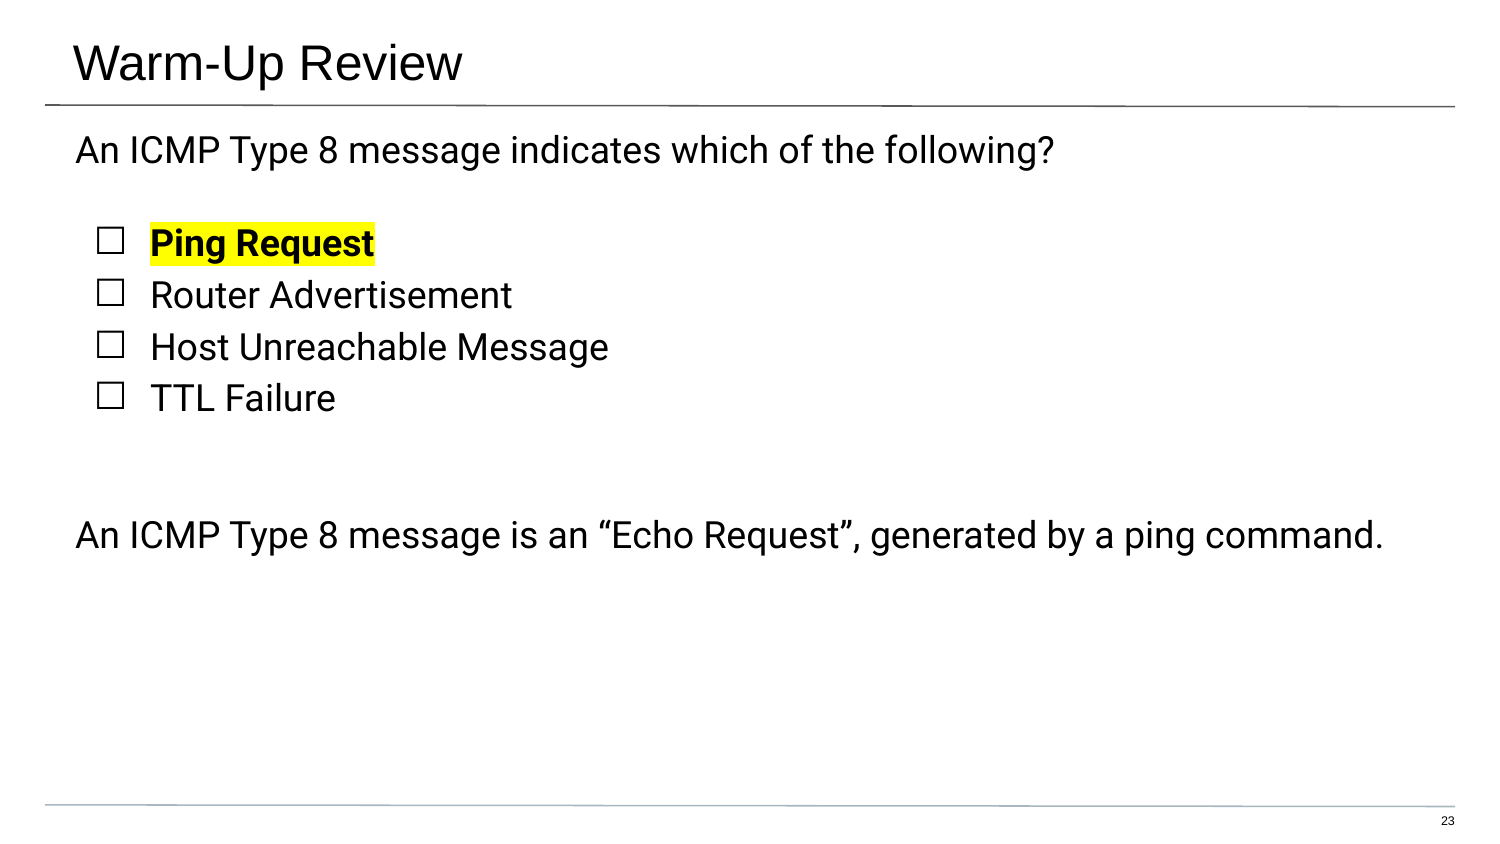

# Warm-Up Review
An ICMP Type 8 message indicates which of the following?
Ping Request
Router Advertisement
Host Unreachable Message
TTL Failure

An ICMP Type 8 message is an “Echo Request”, generated by a ping command.

23